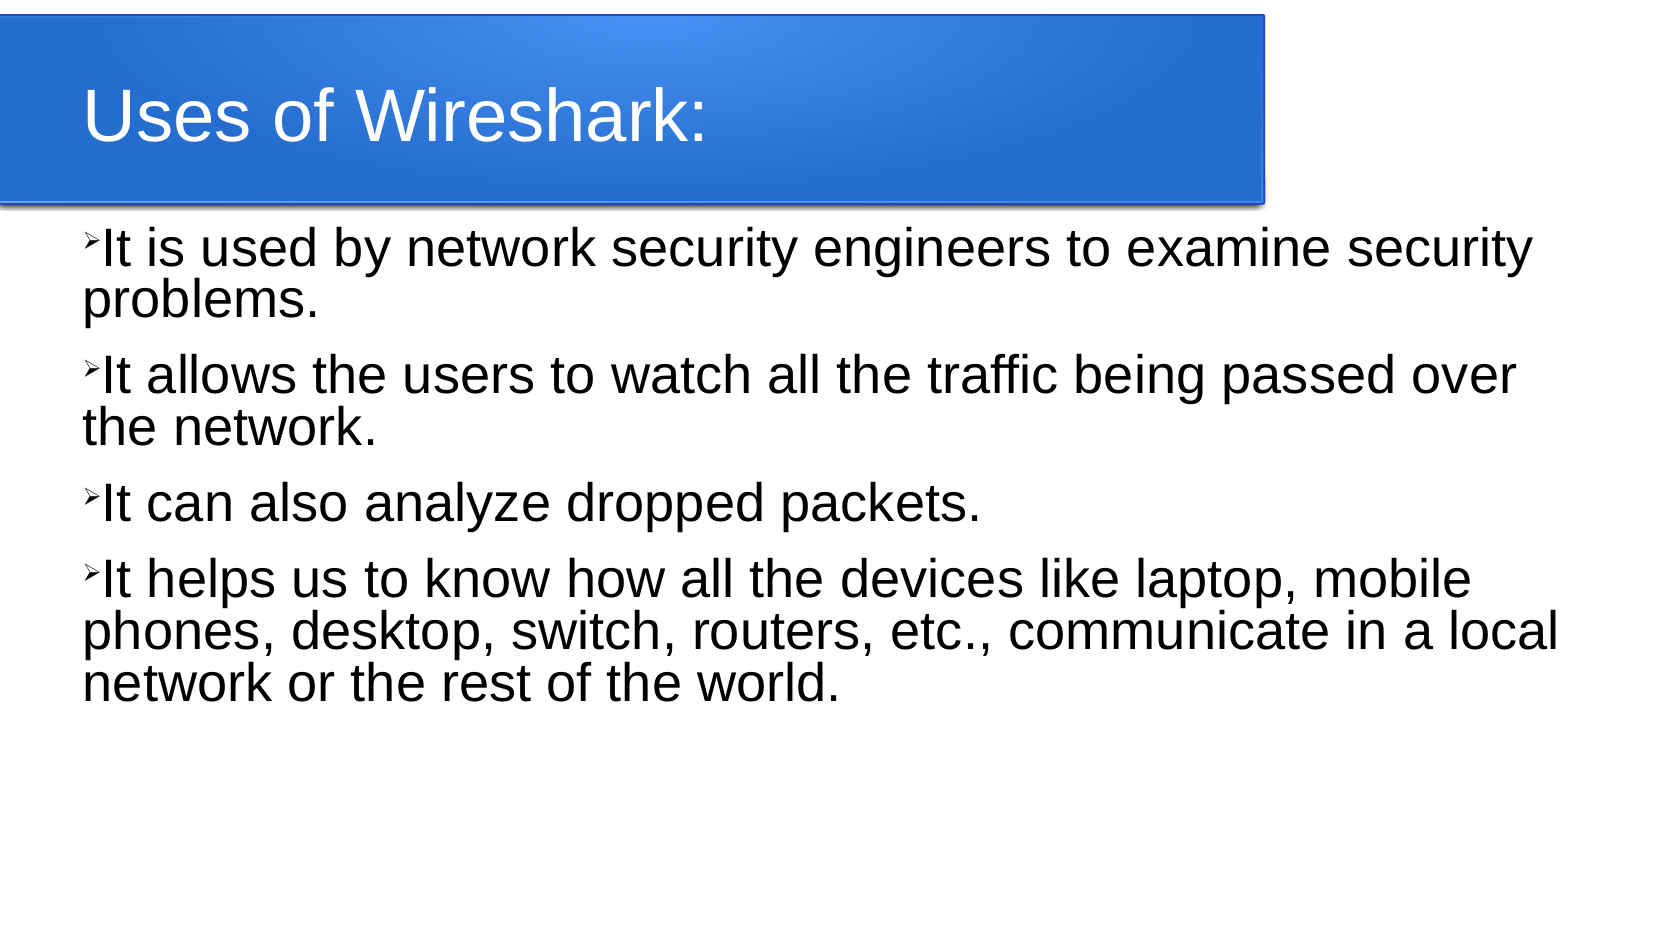

Uses of Wireshark:
It is used by network security engineers to examine security problems.
It allows the users to watch all the traffic being passed over the network.
It can also analyze dropped packets.
It helps us to know how all the devices like laptop, mobile phones, desktop, switch, routers, etc., communicate in a local network or the rest of the world.